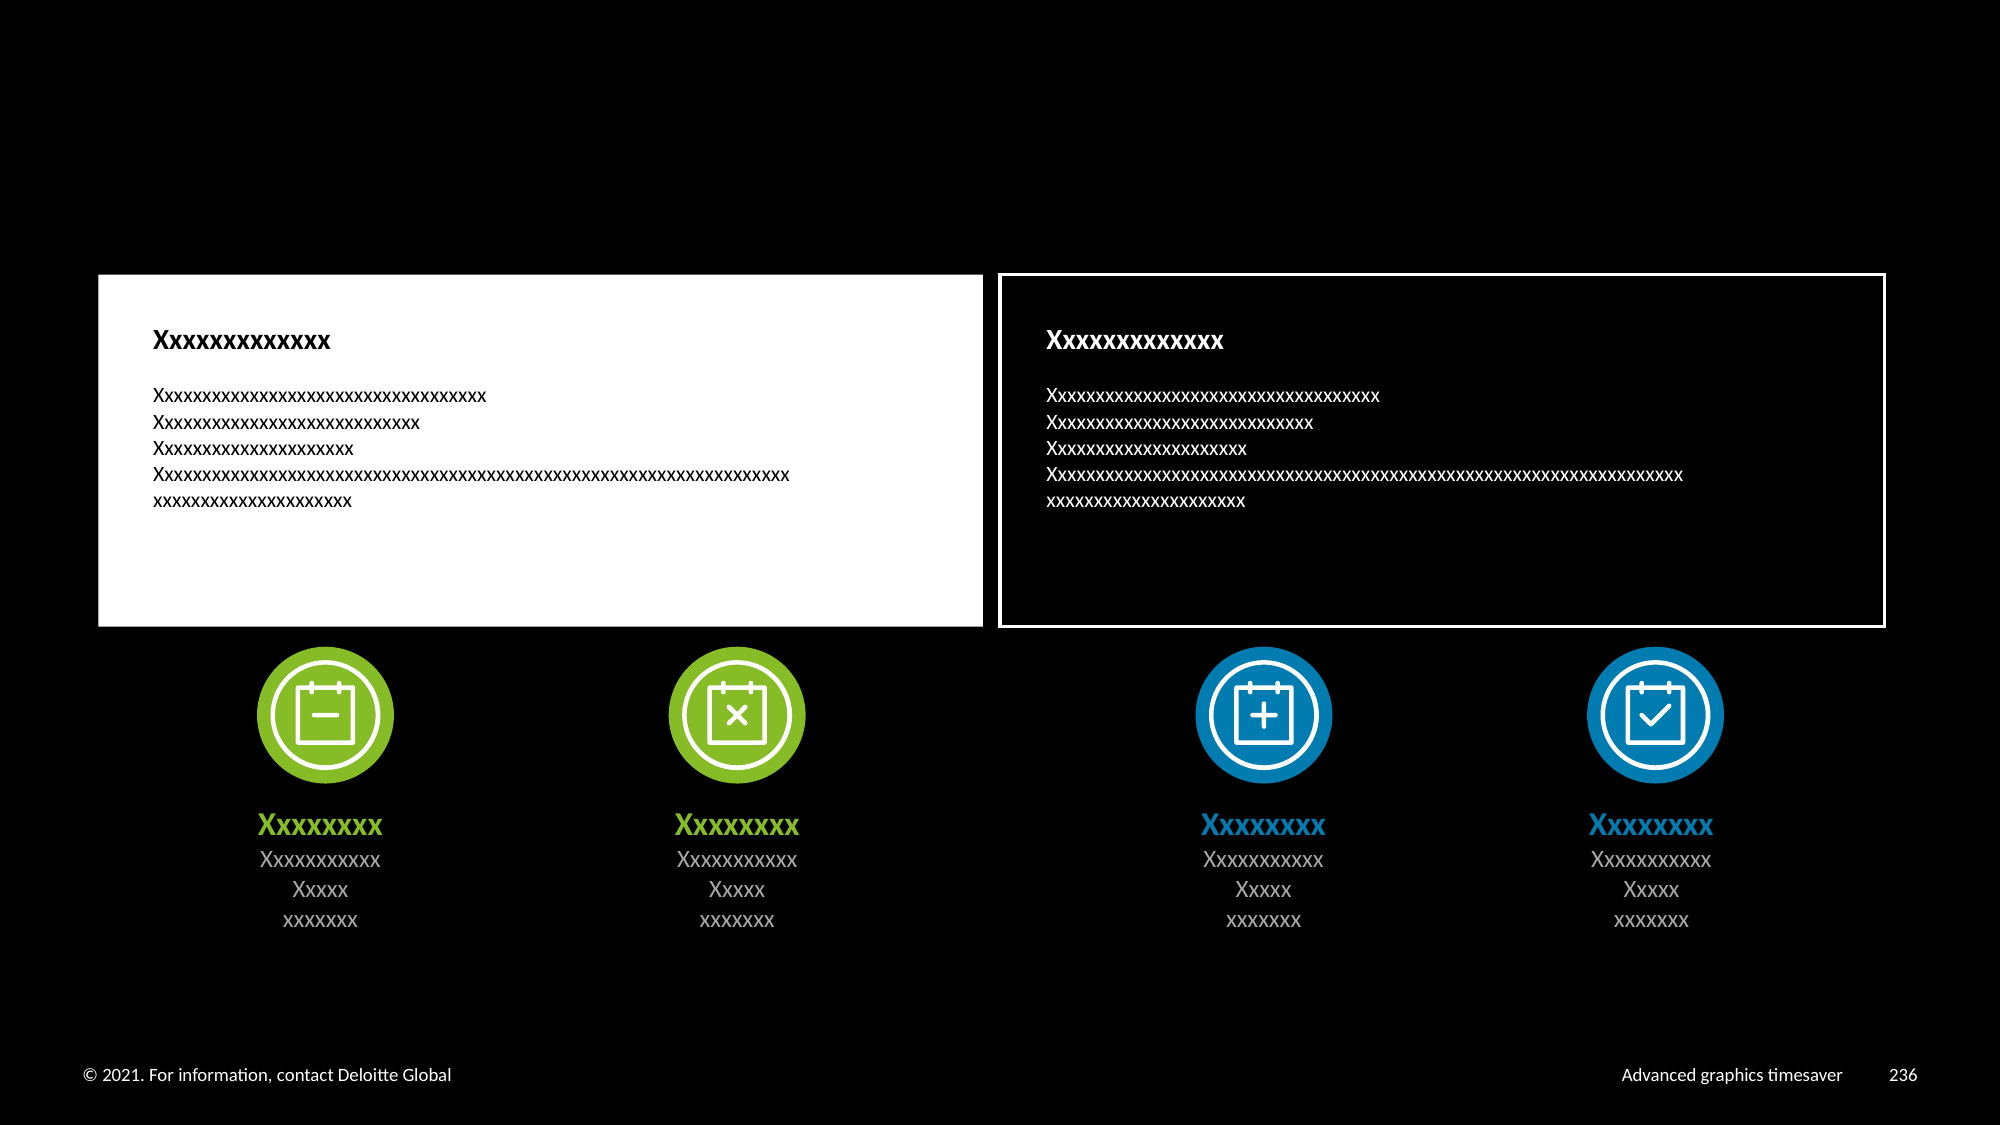

Xxxxxxxxxxxxx

Xxxxxxxxxxxxxxxxxxxxxxxxxxxxxxxxxxx
Xxxxxxxxxxxxxxxxxxxxxxxxxxxx
Xxxxxxxxxxxxxxxxxxxxx
Xxxxxxxxxxxxxxxxxxxxxxxxxxxxxxxxxxxxxxxxxxxxxxxxxxxxxxxxxxxxxxxxxxx
xxxxxxxxxxxxxxxxxxxxx
Xxxxxxxxxxxxx

Xxxxxxxxxxxxxxxxxxxxxxxxxxxxxxxxxxx
Xxxxxxxxxxxxxxxxxxxxxxxxxxxx
Xxxxxxxxxxxxxxxxxxxxx
Xxxxxxxxxxxxxxxxxxxxxxxxxxxxxxxxxxxxxxxxxxxxxxxxxxxxxxxxxxxxxxxxxxx
xxxxxxxxxxxxxxxxxxxxx

Xxxxxxxx
Xxxxxxxxxxx
Xxxxx
xxxxxxx
Xxxxxxxx
Xxxxxxxxxxx
Xxxxx
xxxxxxx
Xxxxxxxx
Xxxxxxxxxxx
Xxxxx
xxxxxxx
Xxxxxxxx
Xxxxxxxxxxx
Xxxxx
xxxxxxx